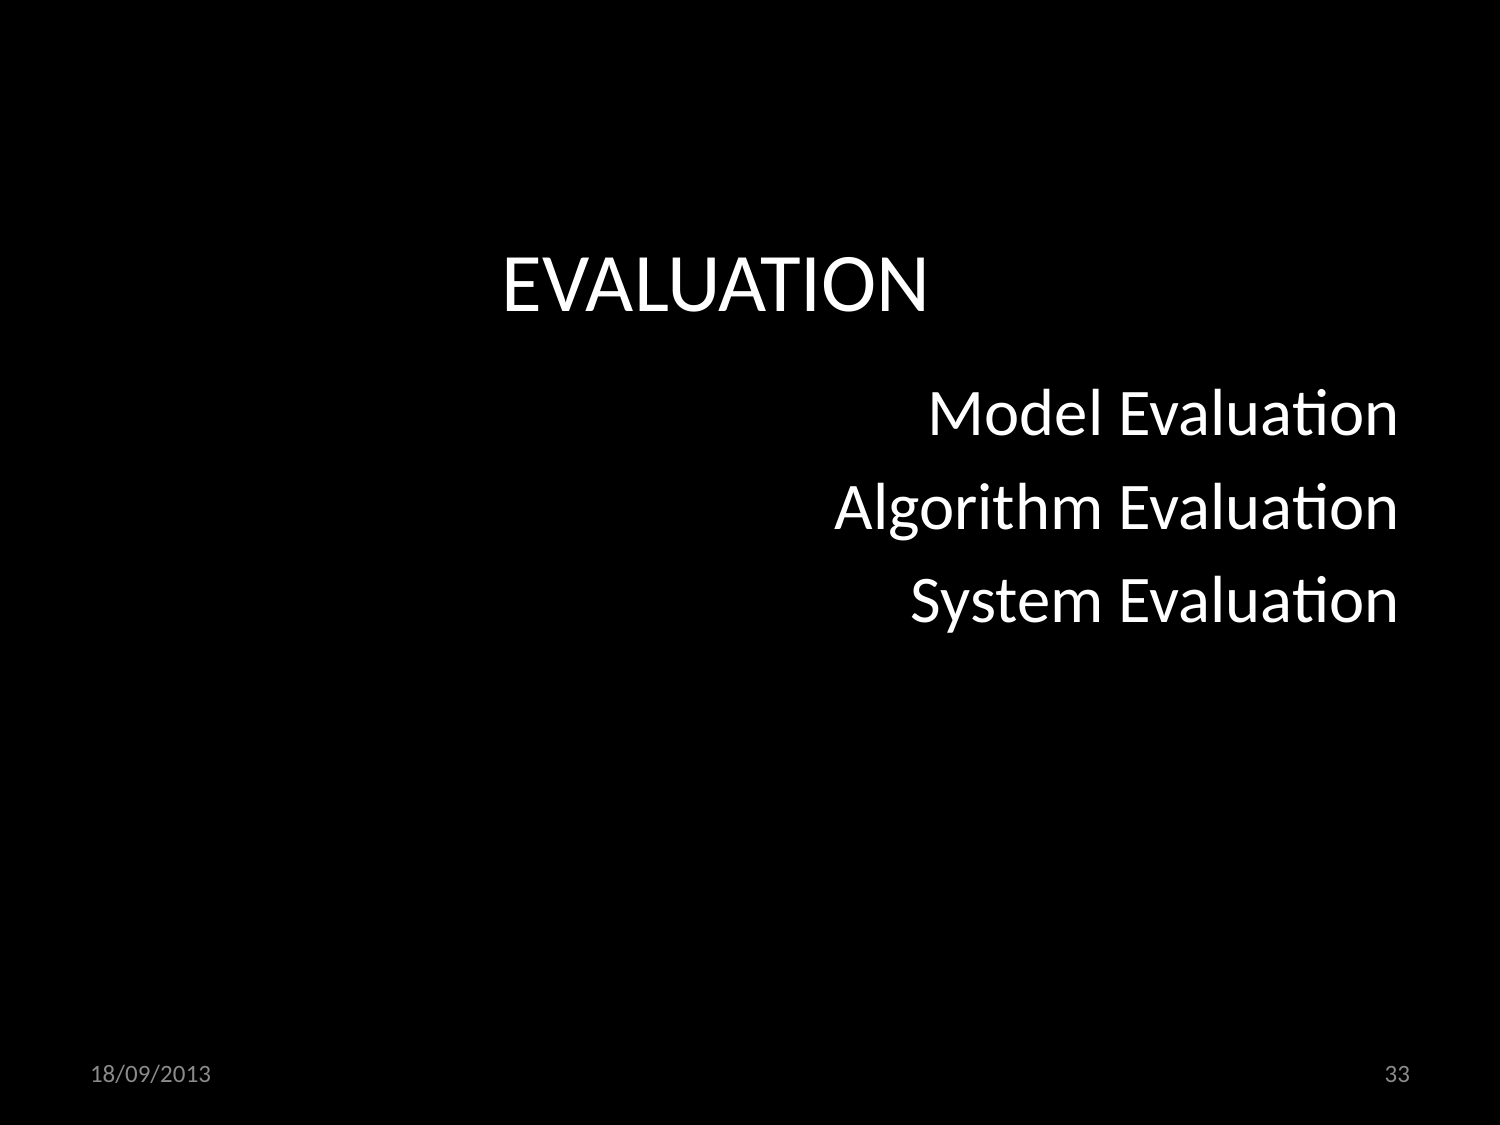

# Evaluation
Model Evaluation
Algorithm Evaluation
System Evaluation
18/09/2013
33